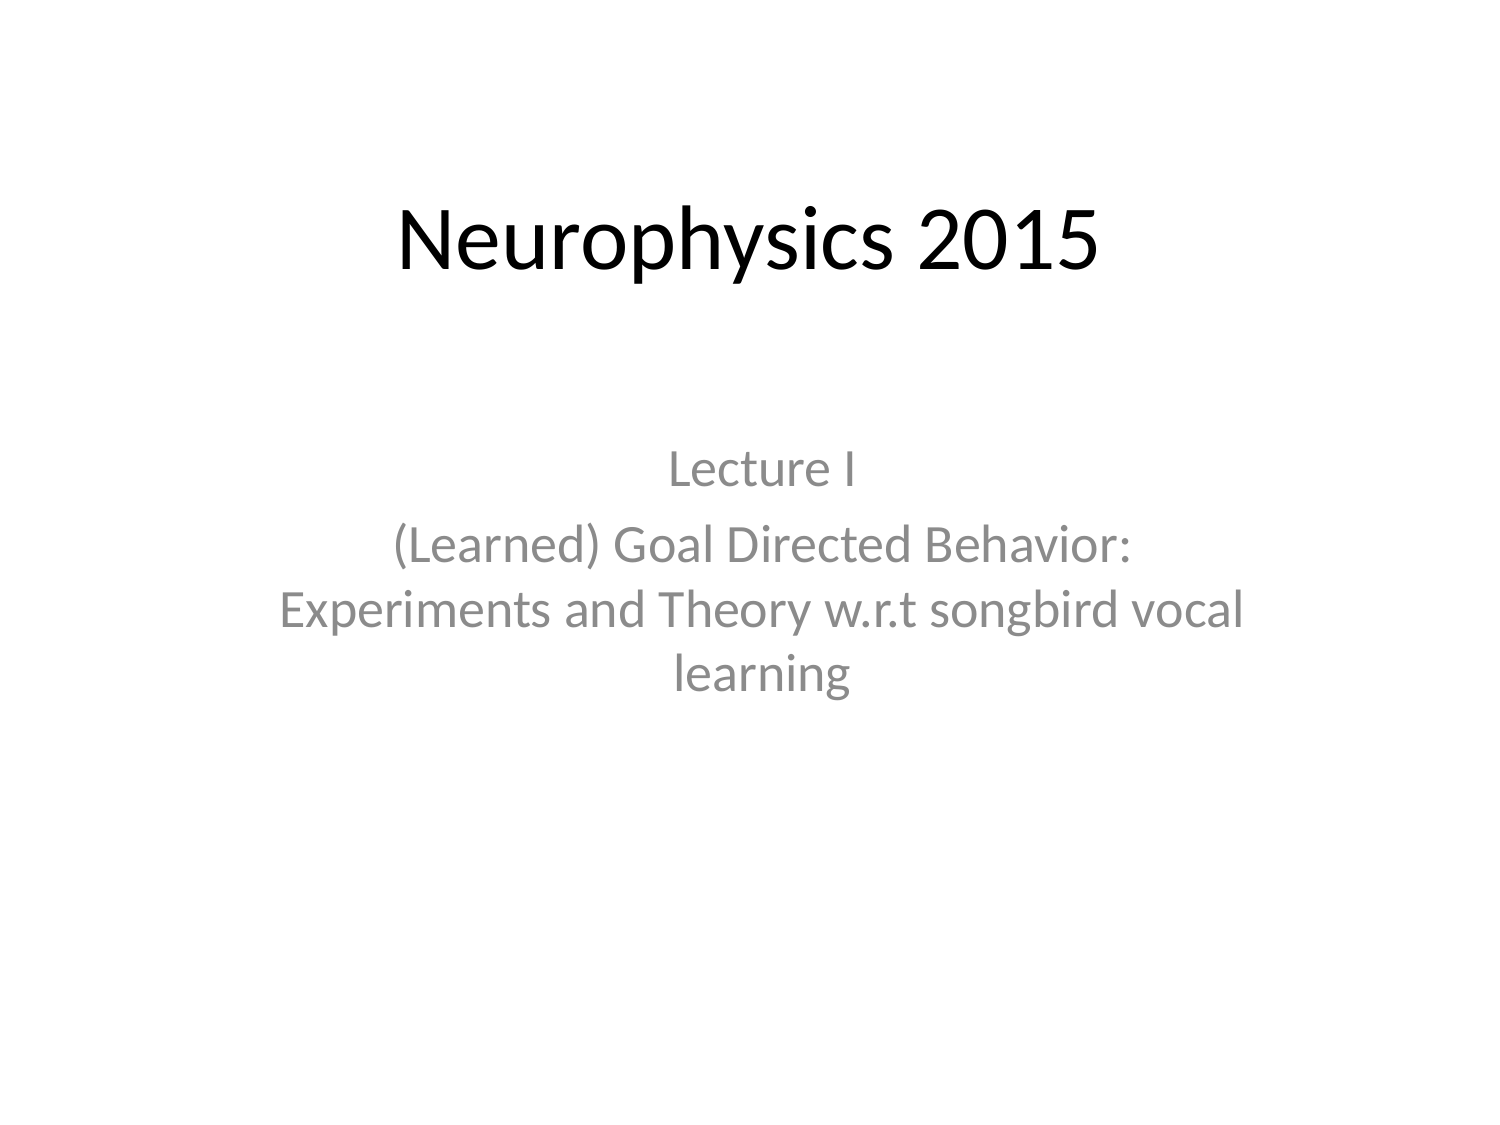

# Neurophysics 2015
Lecture I
(Learned) Goal Directed Behavior: Experiments and Theory w.r.t songbird vocal learning